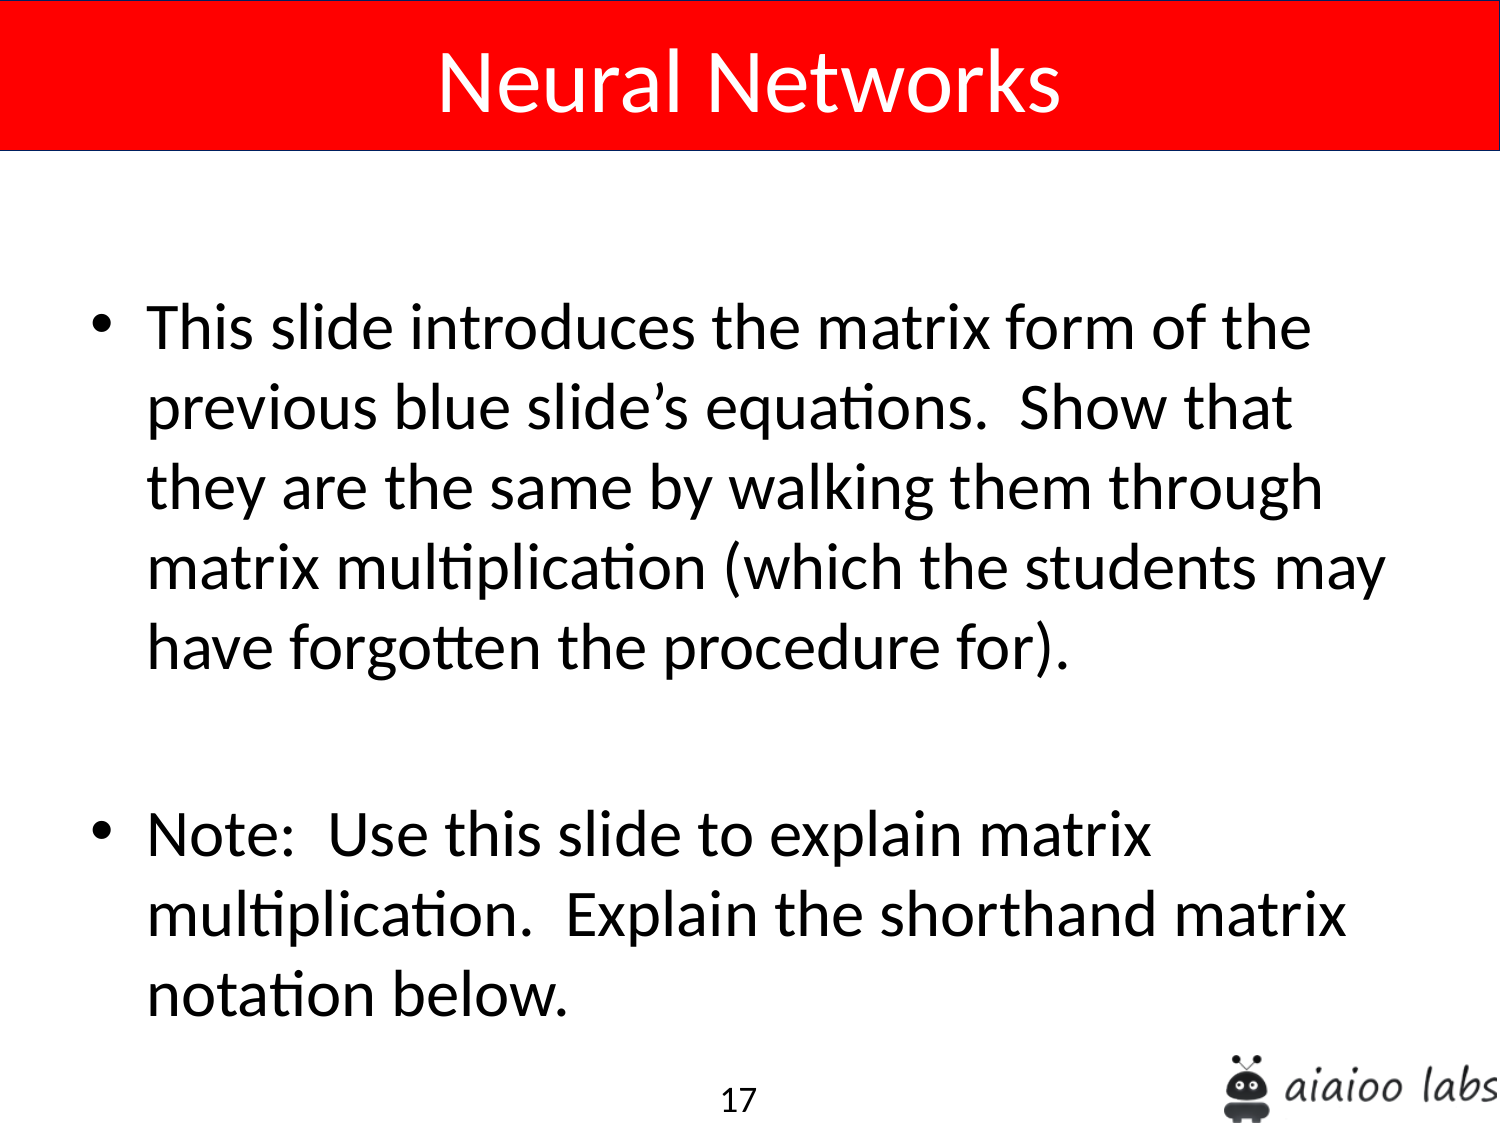

Neural Networks
This slide introduces the matrix form of the previous blue slide’s equations.  Show that they are the same by walking them through matrix multiplication (which the students may have forgotten the procedure for).

Note:  Use this slide to explain matrix multiplication.  Explain the shorthand matrix notation below.